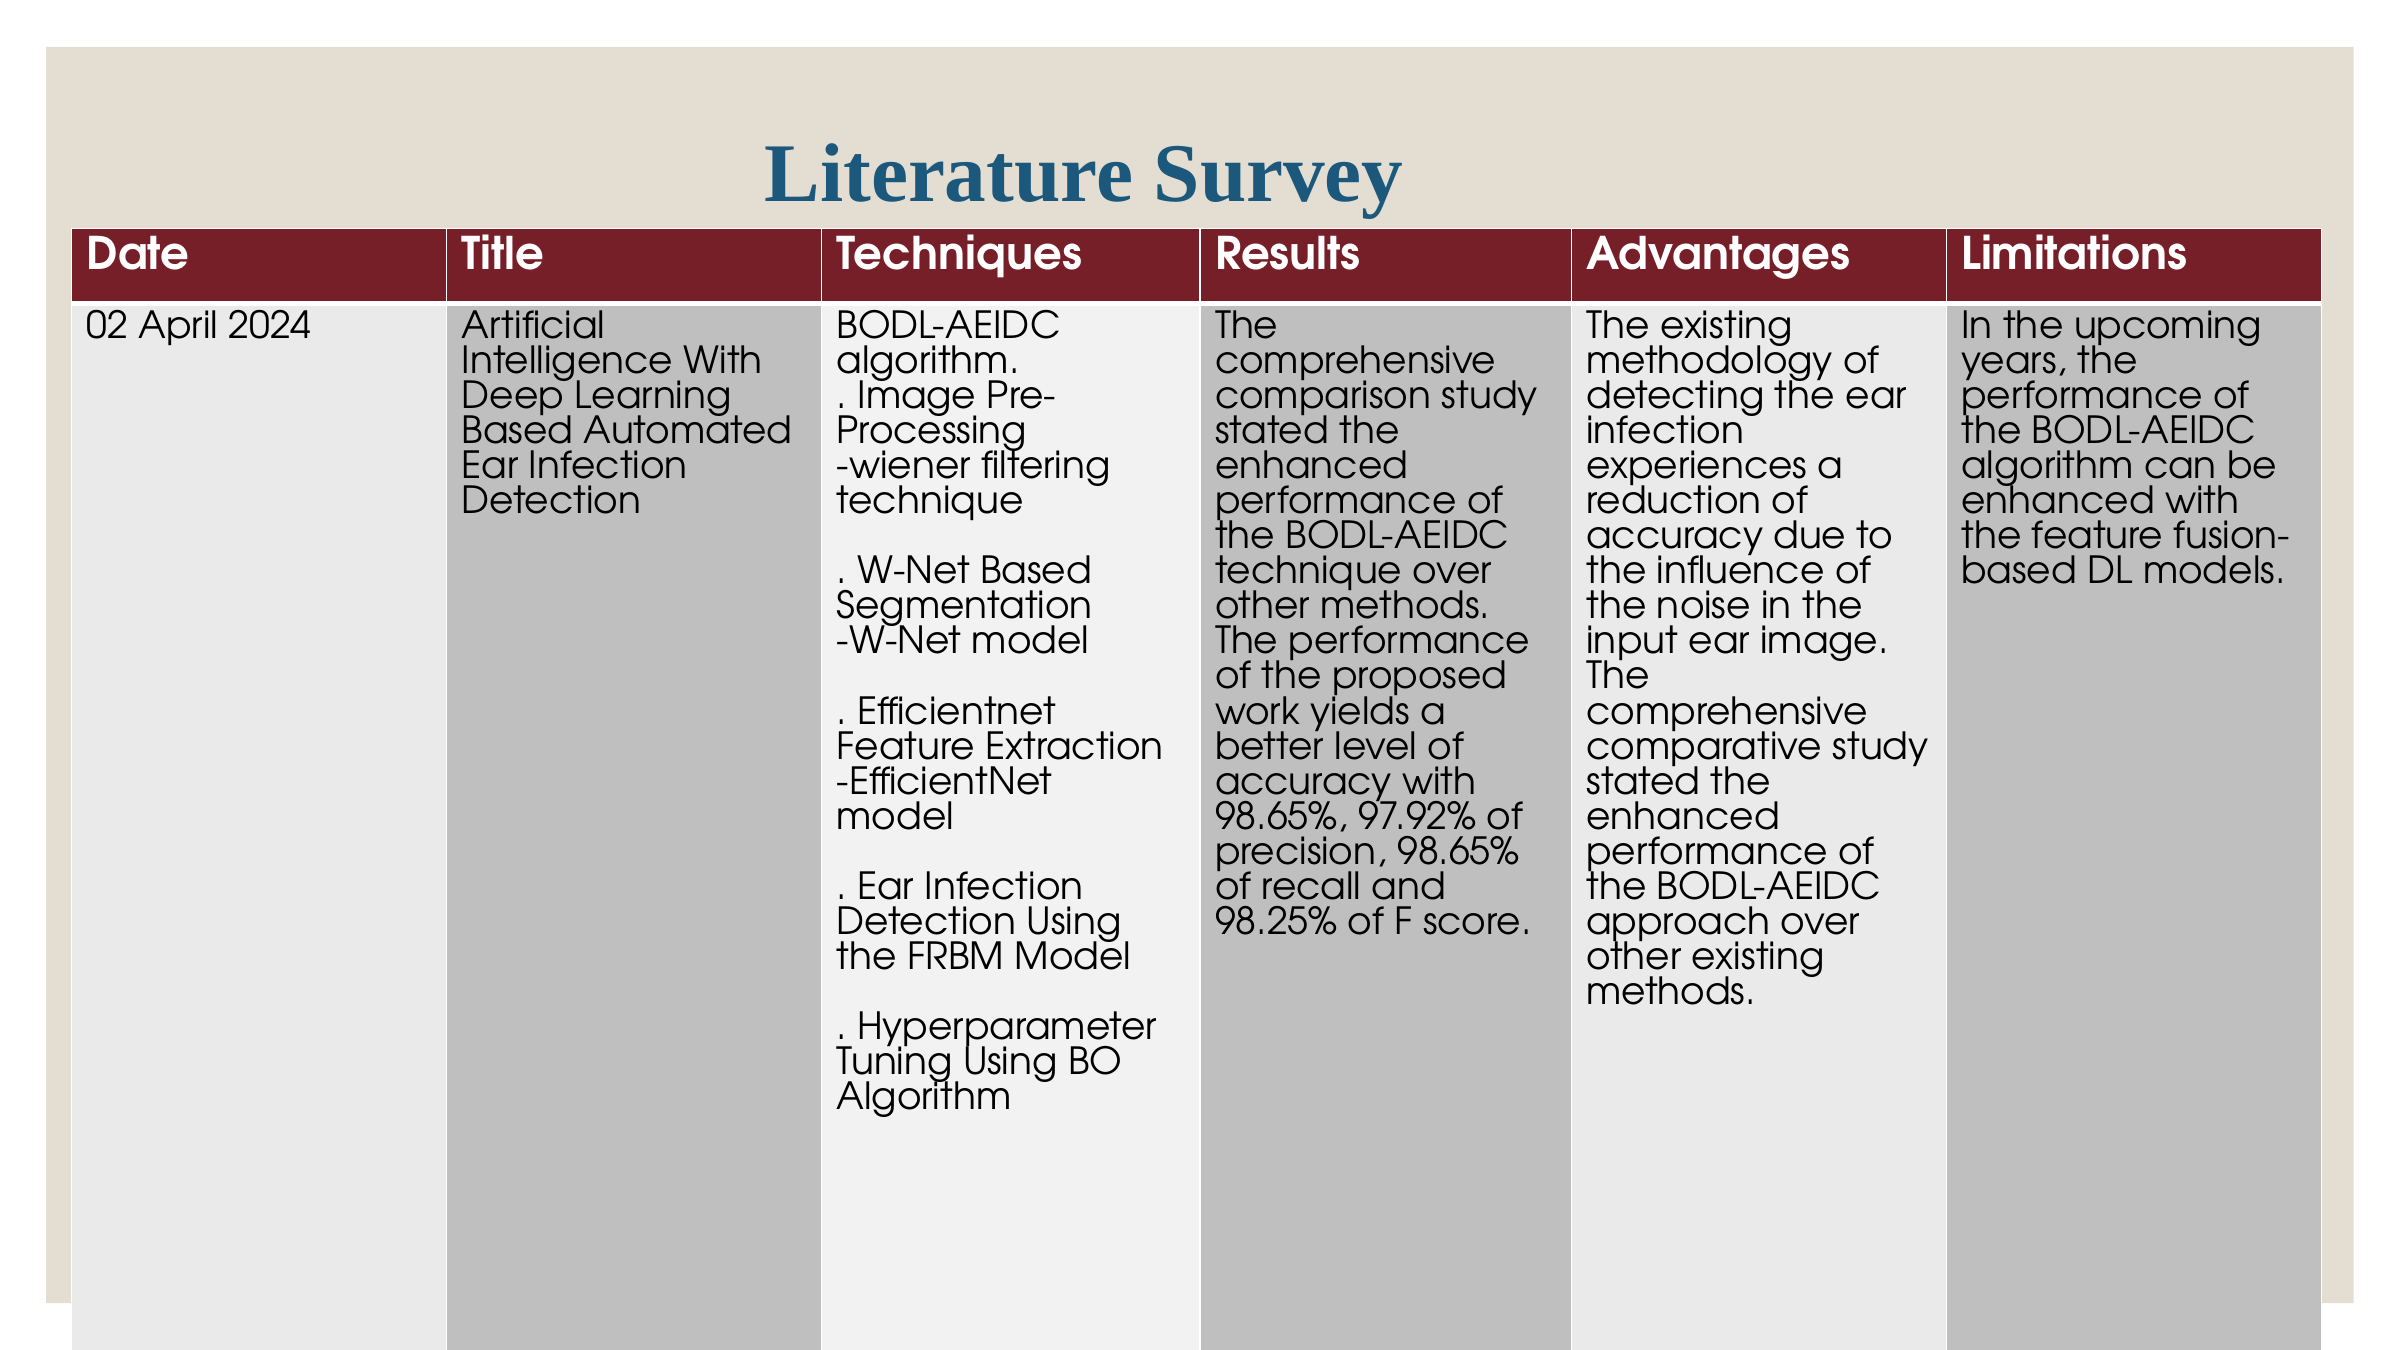

Literature Survey
| Date | Title | Techniques | Results | Advantages | Limitations |
| --- | --- | --- | --- | --- | --- |
| 02 April 2024 | Artificial Intelligence With Deep Learning Based Automated Ear Infection Detection | BODL-AEIDC algorithm. . Image Pre-Processing -wiener filtering technique . W-Net Based Segmentation -W-Net model . Efficientnet Feature Extraction -EfficientNet model  . Ear Infection Detection Using the FRBM Model . Hyperparameter Tuning Using BO Algorithm | The comprehensive comparison study stated the enhanced performance of the BODL-AEIDC technique over other methods. The performance of the proposed work yields a better level of accuracy with 98.65%, 97.92% of precision, 98.65% of recall and 98.25% of F score. | The existing methodology of detecting the ear infection experiences a reduction of accuracy due to the influence of the noise in the input ear image. The comprehensive comparative study stated the enhanced performance of the BODL-AEIDC approach over other existing methods. | In the upcoming years, the performance of the BODL-AEIDC algorithm can be enhanced with the feature fusion-based DL models. |